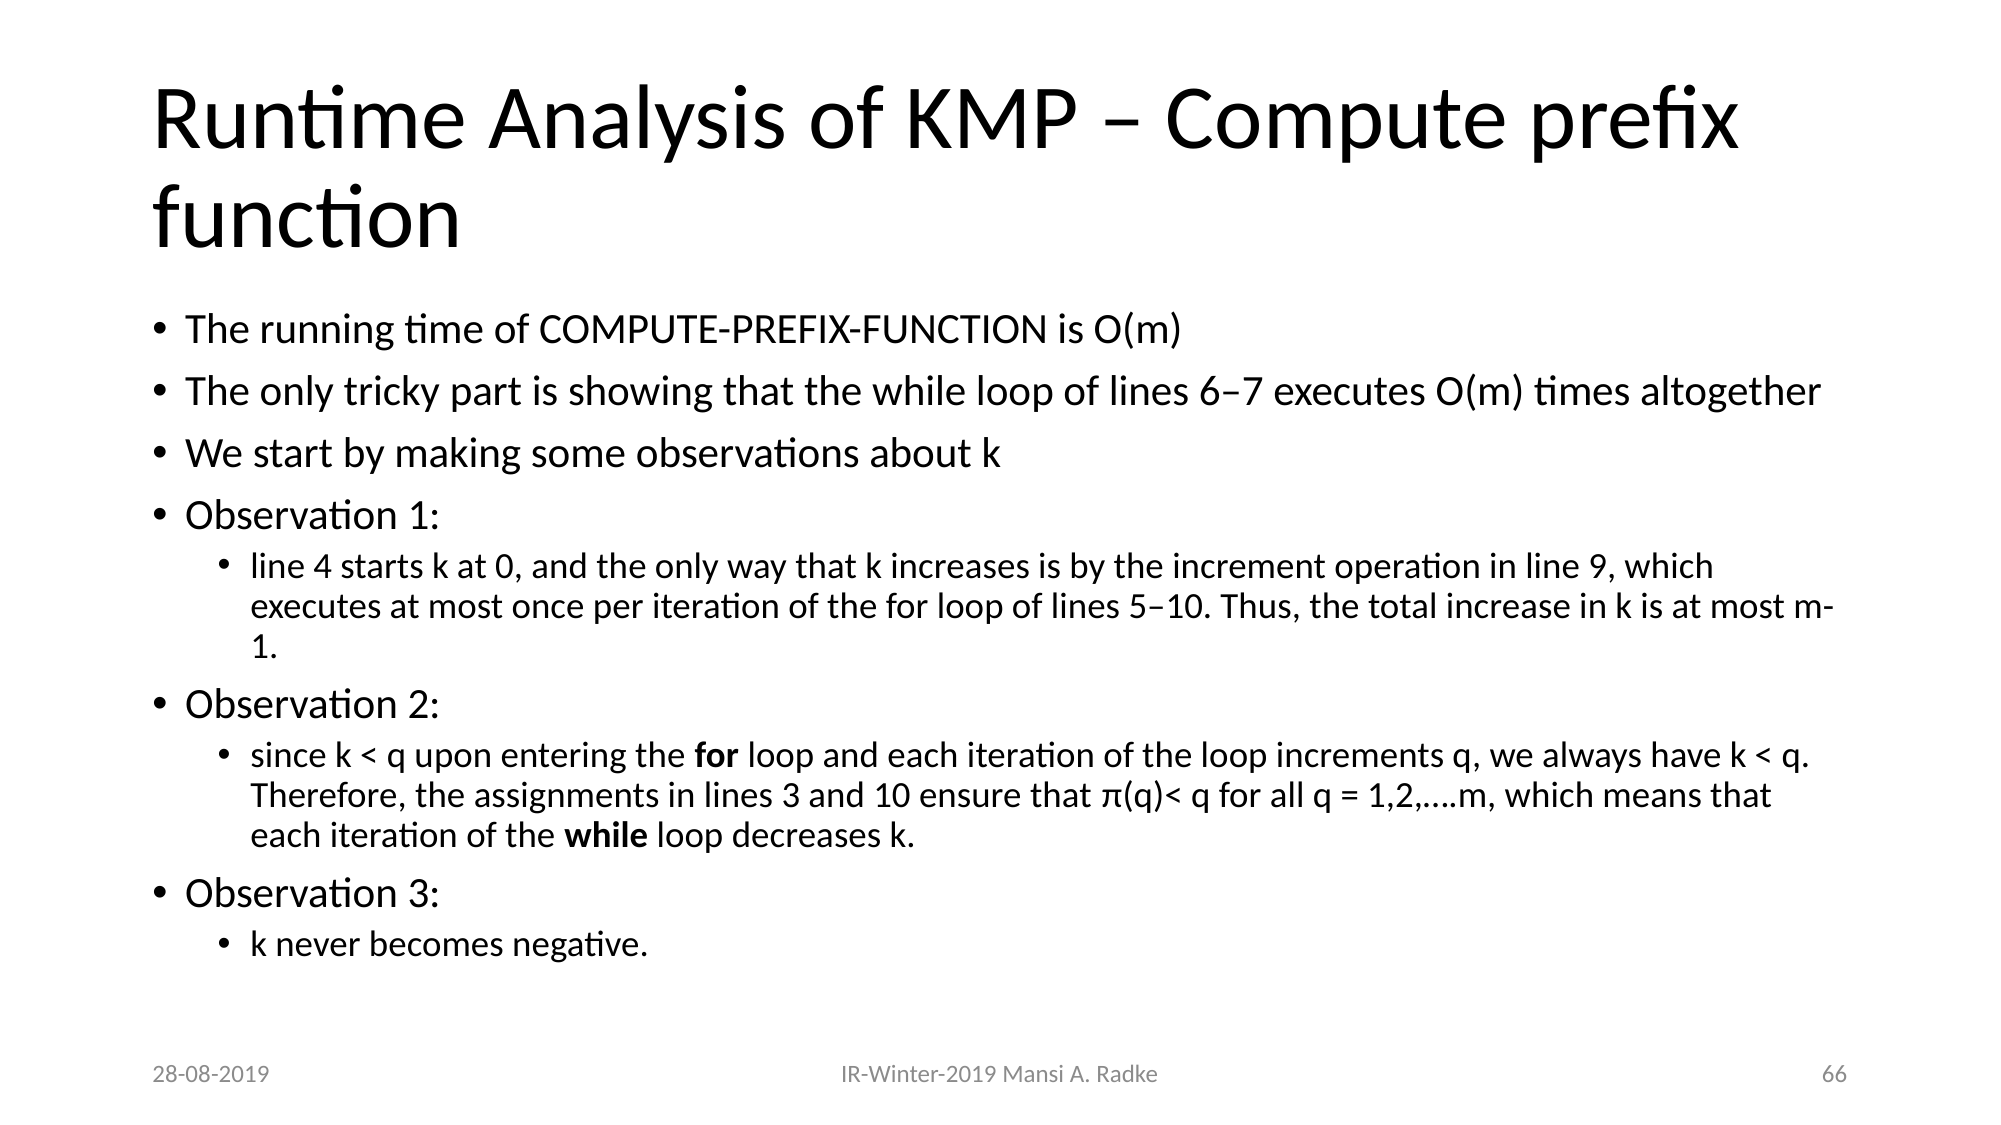

# Runtime Analysis of KMP – Compute prefix function
The running time of COMPUTE-PREFIX-FUNCTION is O(m)
The only tricky part is showing that the while loop of lines 6–7 executes O(m) times altogether
We start by making some observations about k
Observation 1:
line 4 starts k at 0, and the only way that k increases is by the increment operation in line 9, which executes at most once per iteration of the for loop of lines 5–10. Thus, the total increase in k is at most m-1.
Observation 2:
since k < q upon entering the for loop and each iteration of the loop increments q, we always have k < q. Therefore, the assignments in lines 3 and 10 ensure that π(q)< q for all q = 1,2,….m, which means that each iteration of the while loop decreases k.
Observation 3:
k never becomes negative.

28-08-2019
IR-Winter-2019 Mansi A. Radke
66